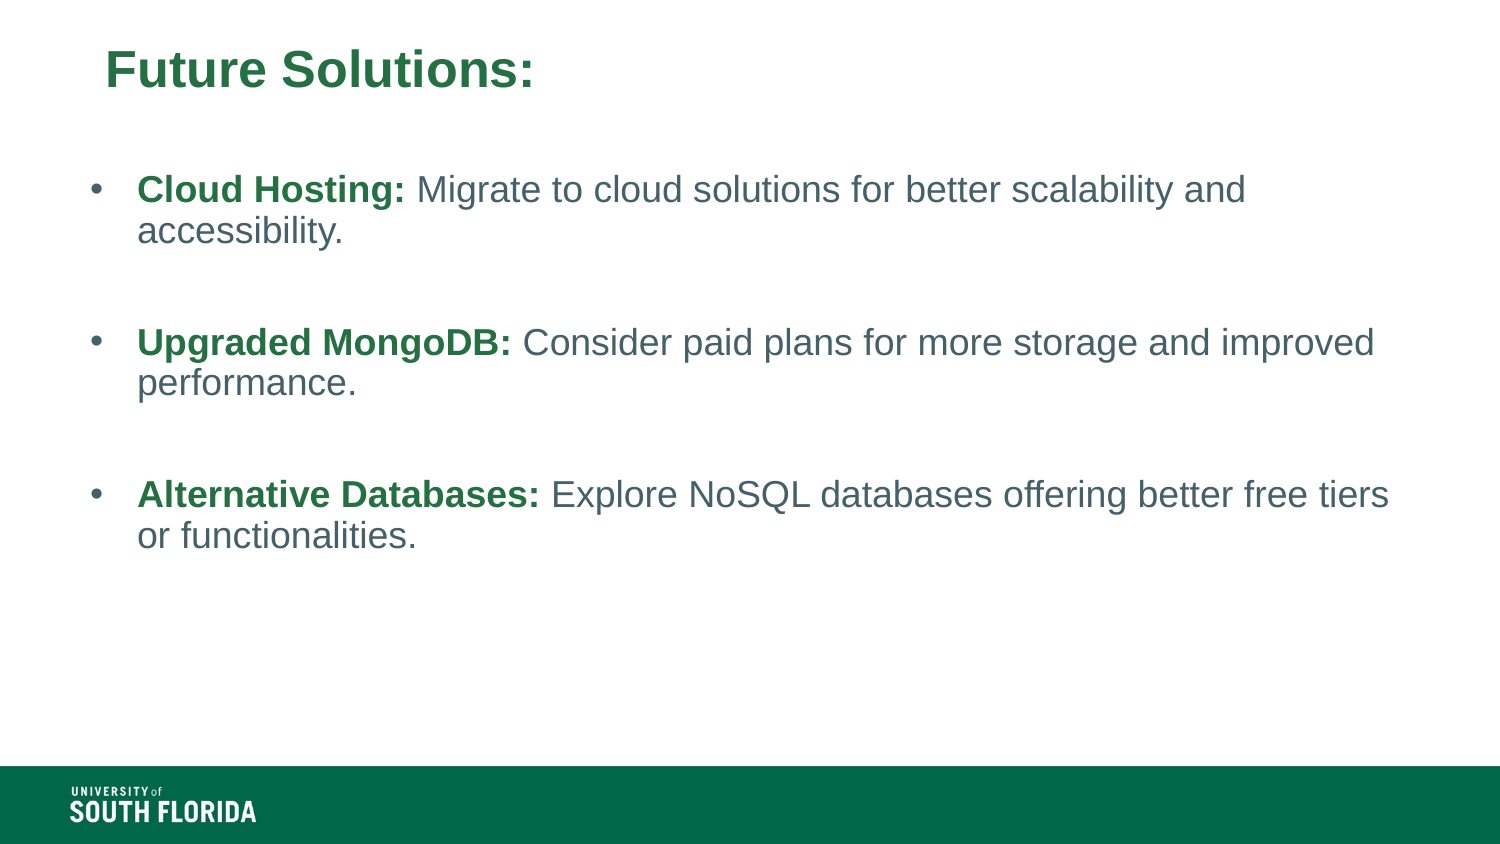

Future Solutions:

Cloud Hosting: Migrate to cloud solutions for better scalability and accessibility.

Upgraded MongoDB: Consider paid plans for more storage and improved performance.

Alternative Databases: Explore NoSQL databases offering better free tiers or functionalities.